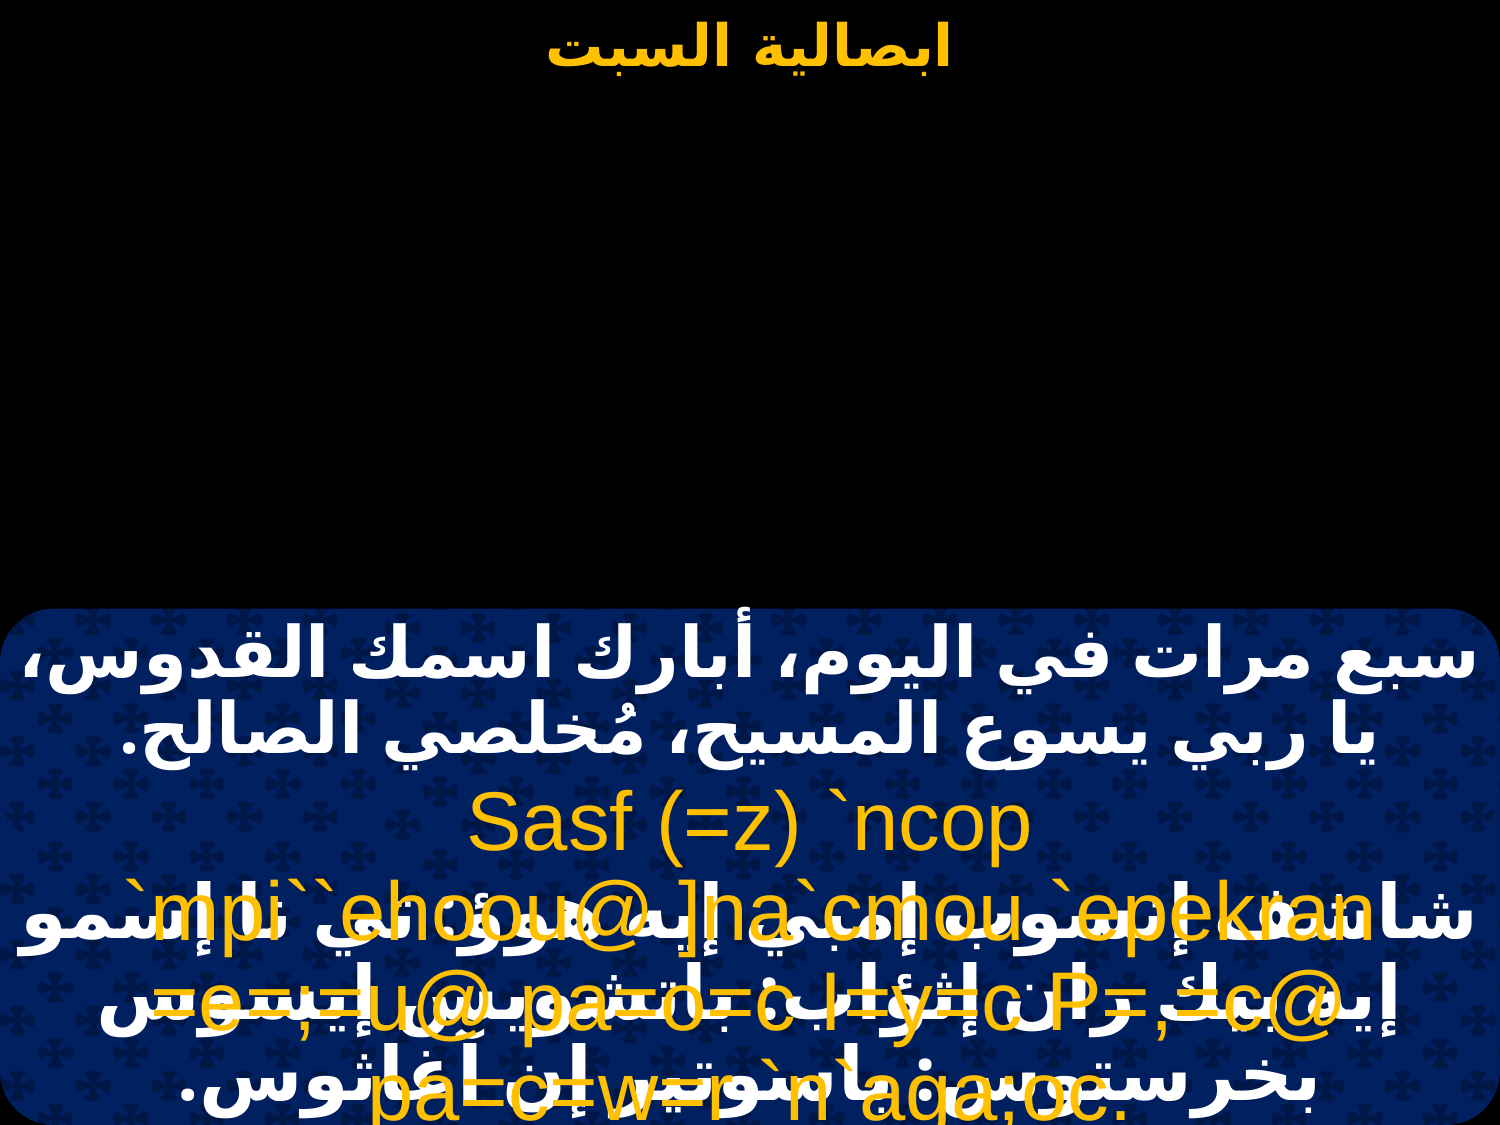

#
سبع مرات في اليوم، أبارك اسمك القدوس، يا ربي يسوع المسيح، مُخلصي الصالح.

Sasf (=z) `ncop `mpi``ehoou@ ]na`cmou `epekran =e=;=u@ pa=o=c I=y=c P=,=c@ pa=c=w=r `n`aga;oc.
شاشف إنسوب إمبي إيه هوؤ: تي نا إسمو إيه بيك ران إثؤاب: باتشويس إيسوس بخرستوس: باسوتير إن آغاثوس.